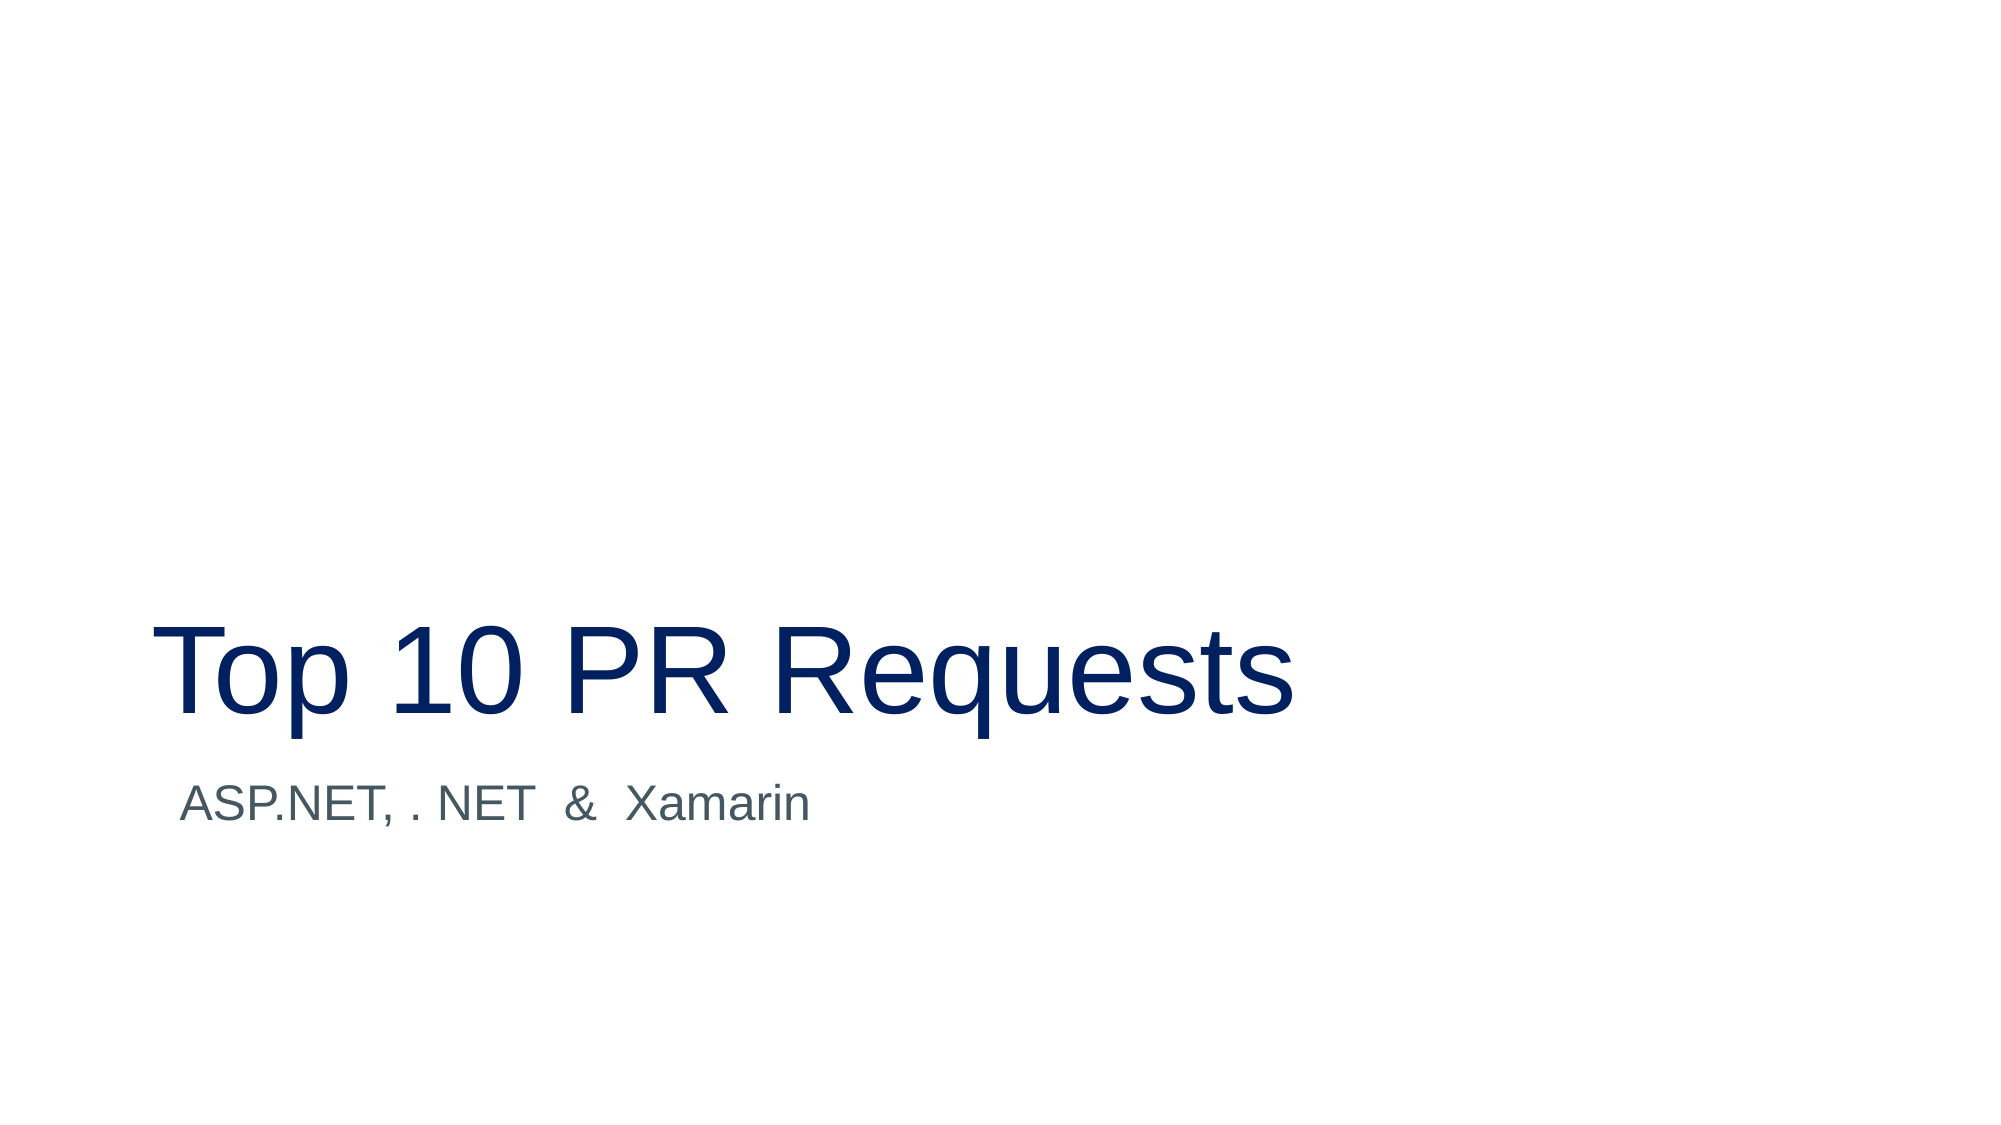

# Top 10 PR Requests
ASP.NET, . NET  &  Xamarin